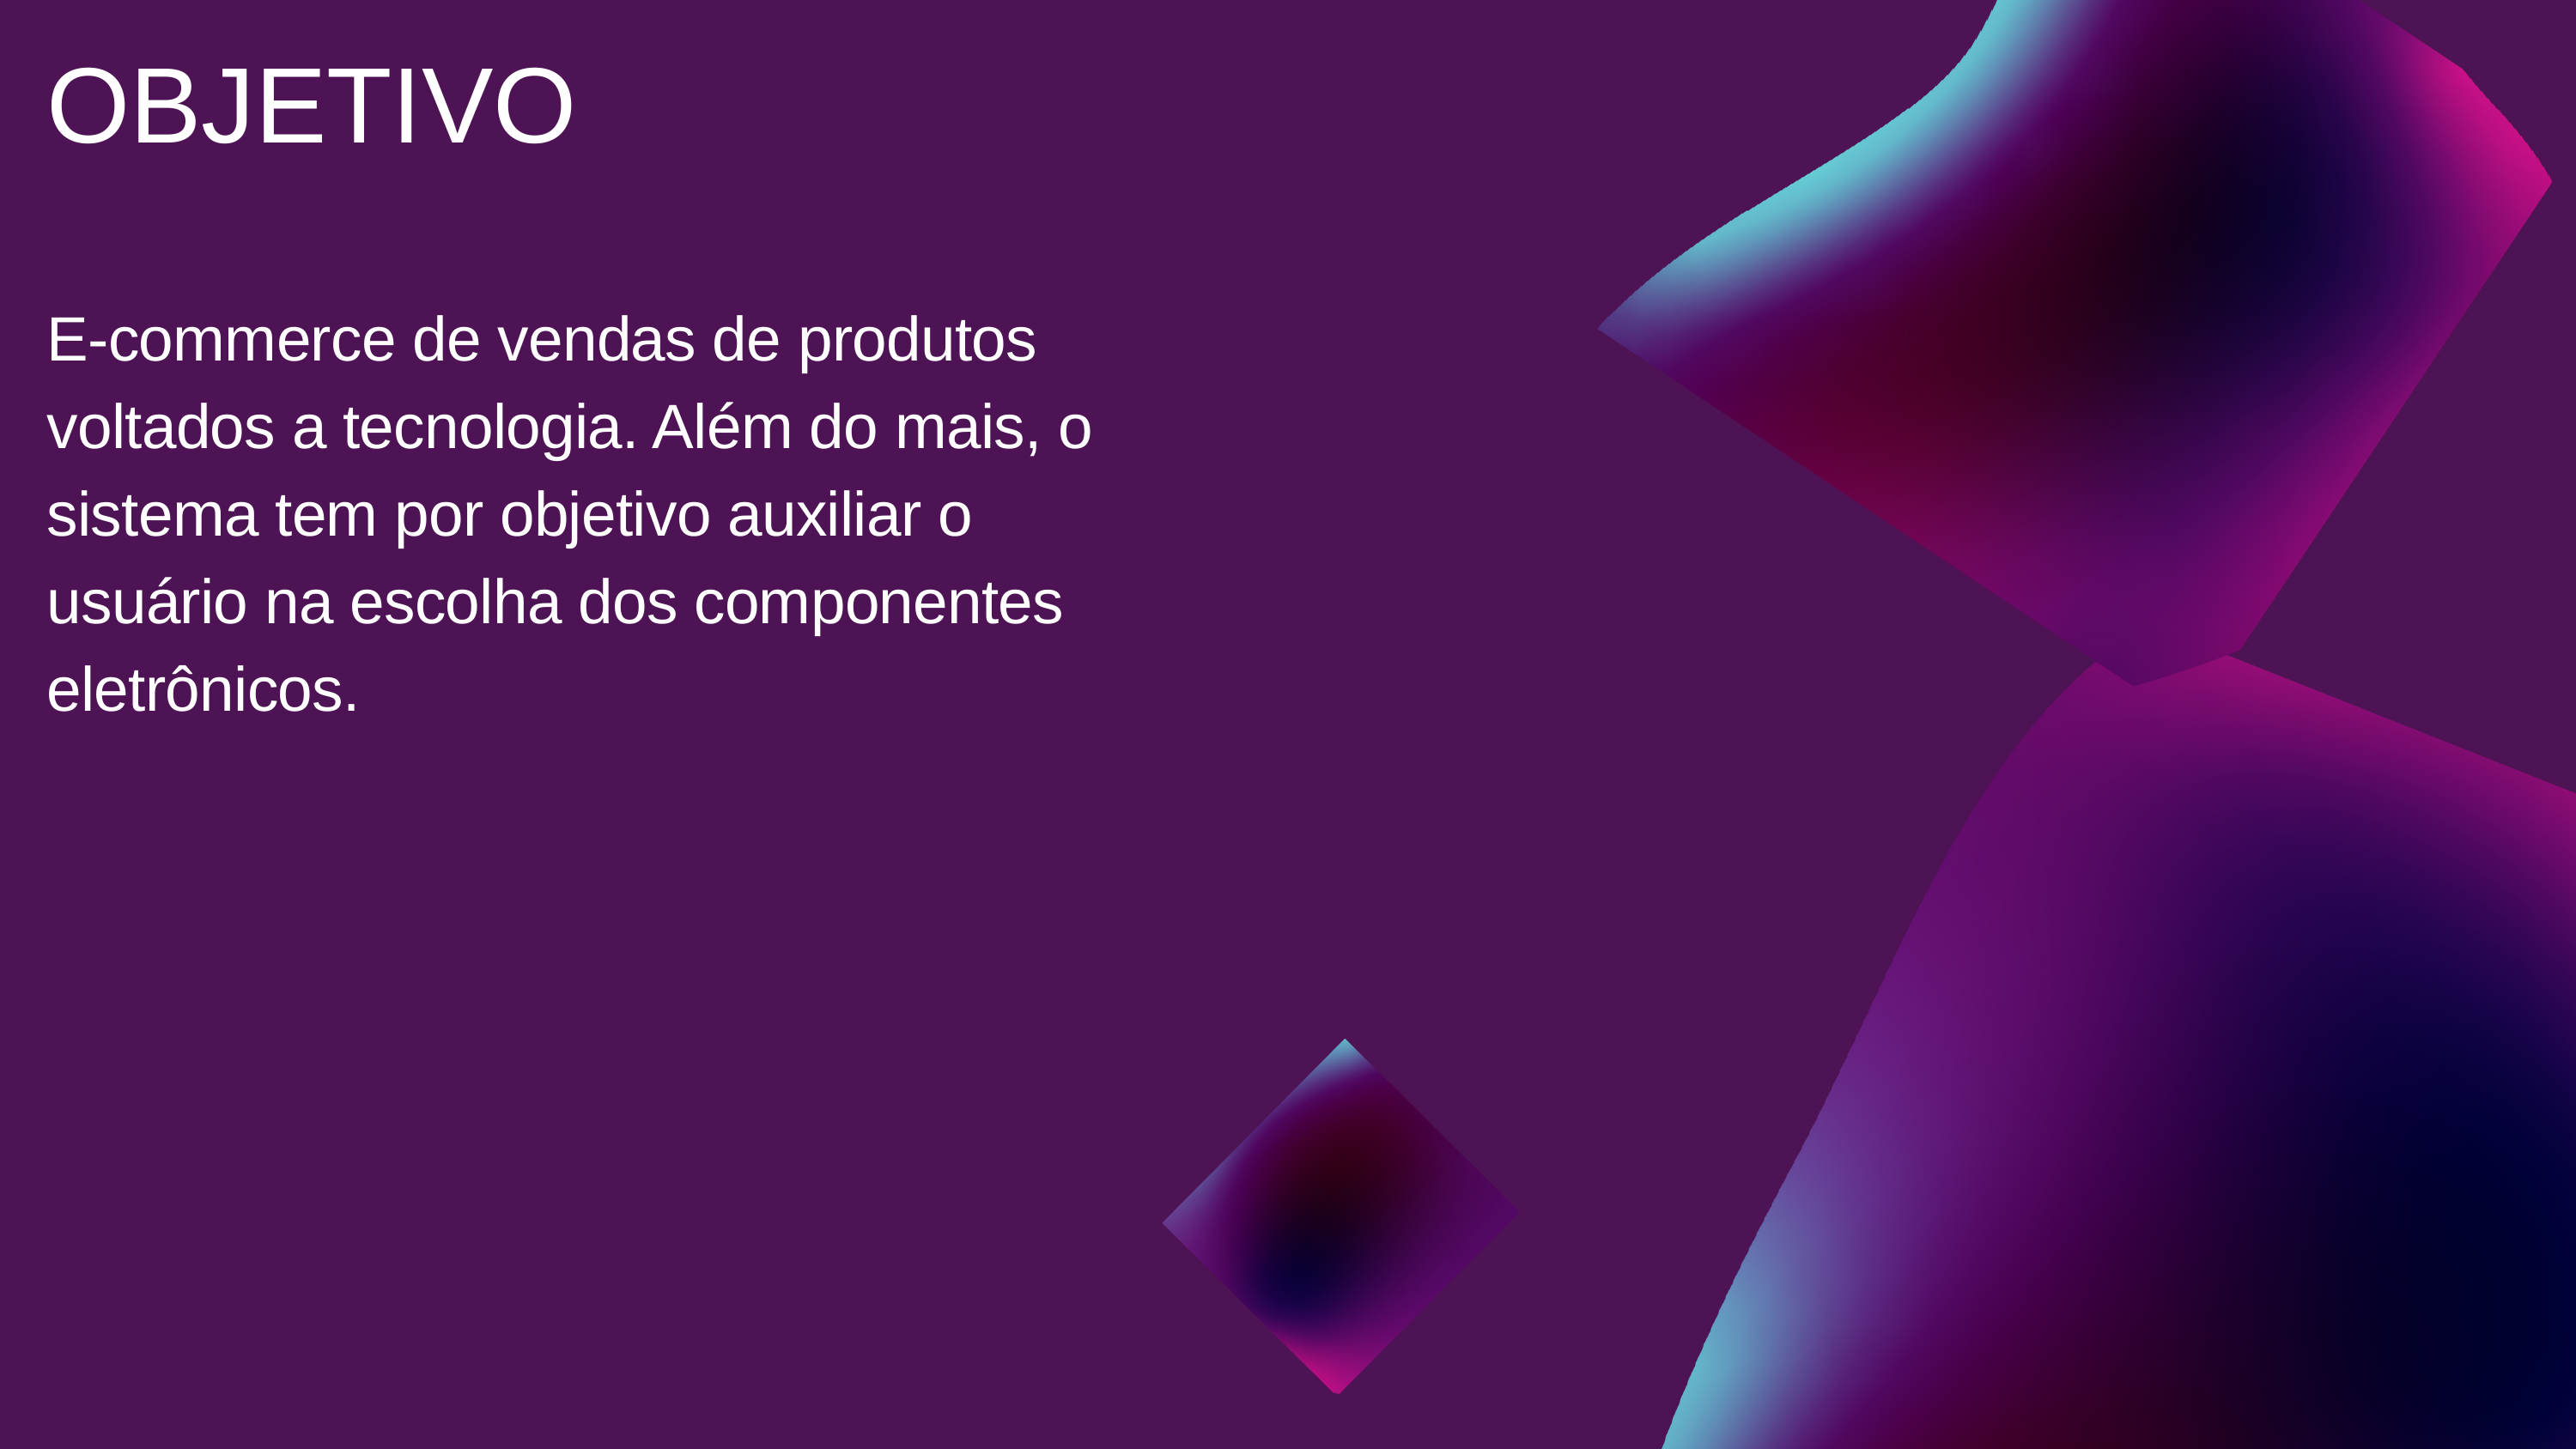

OBJETIVO
E-commerce de vendas de produtos voltados a tecnologia. Além do mais, o sistema tem por objetivo auxiliar o usuário na escolha dos componentes eletrônicos.